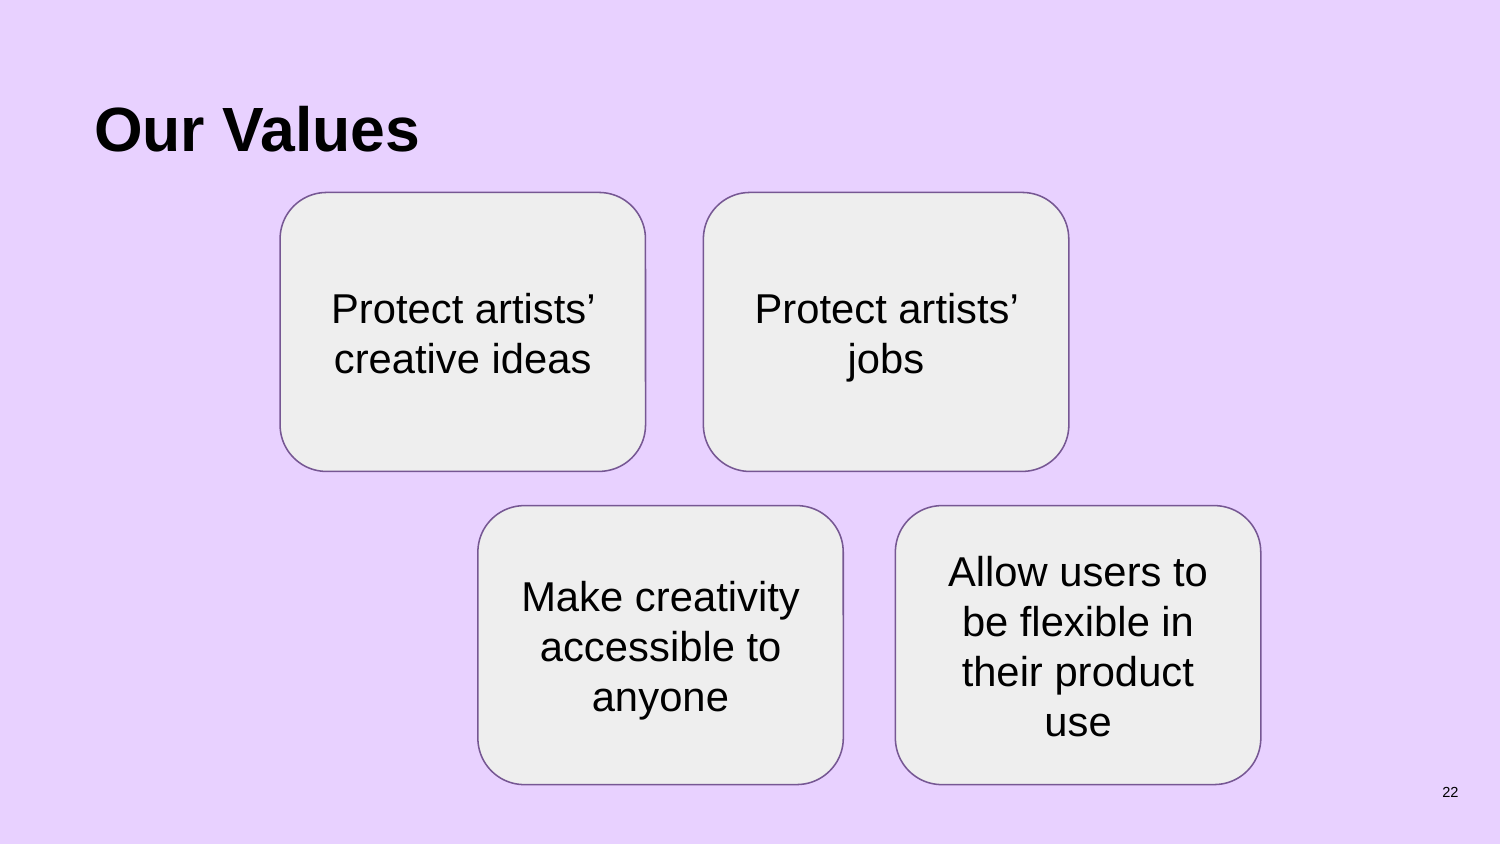

Our Values
Protect artists’ creative ideas
Protect artists’ jobs
Make creativity accessible to anyone
Allow users to be flexible in their product use